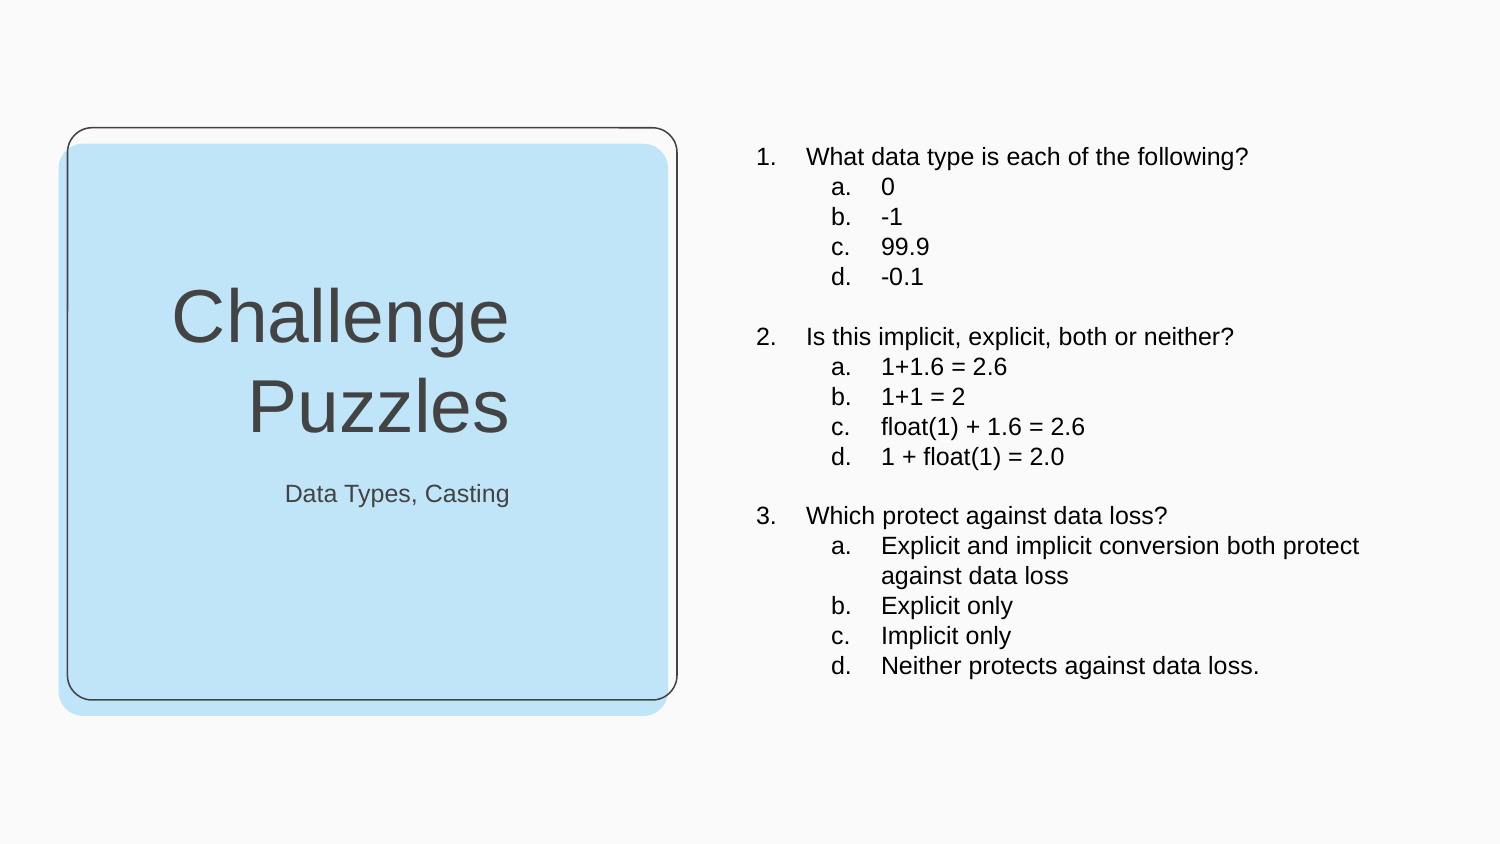

What data type is each of the following?
0
-1
99.9
-0.1

Is this implicit, explicit, both or neither?
1+1.6 = 2.6
1+1 = 2
float(1) + 1.6 = 2.6
1 + float(1) = 2.0

Which protect against data loss?
Explicit and implicit conversion both protect against data loss
Explicit only
Implicit only
Neither protects against data loss.

# Challenge Puzzles
Data Types, Casting